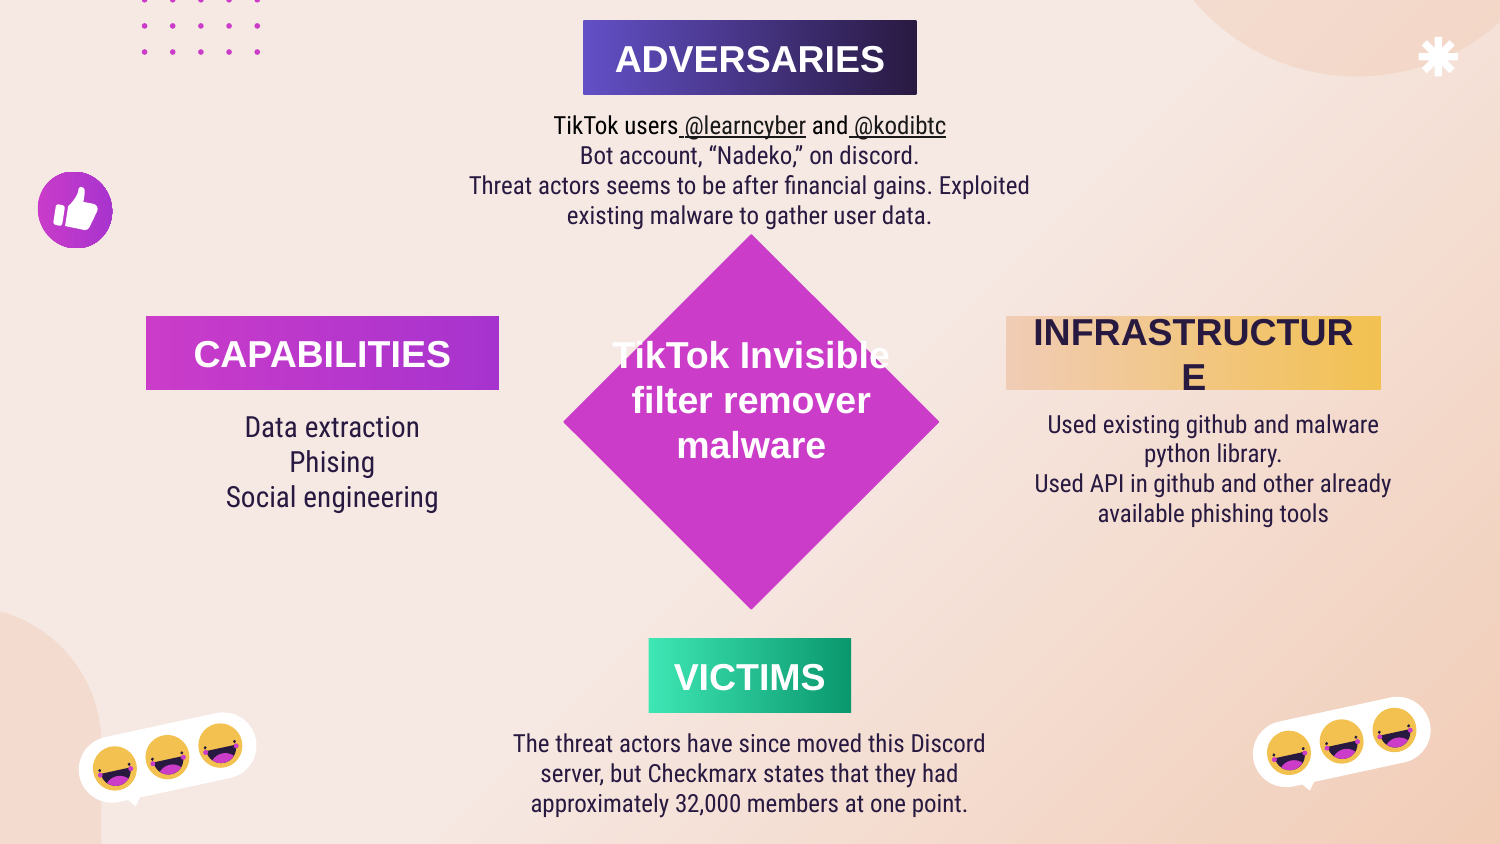

ADVERSARIES
TikTok users @learncyber and @kodibtc
Bot account, “Nadeko,” on discord.
Threat actors seems to be after financial gains. Exploited existing malware to gather user data.

INFRASTRUCTURE
CAPABILITIES
TikTok Invisible filter remover malware
Data extraction
Phising
Social engineering
Used existing github and malware python library.
Used API in github and other already available phishing tools
VICTIMS

The threat actors have since moved this Discord server, but Checkmarx states that they had approximately 32,000 members at one point.